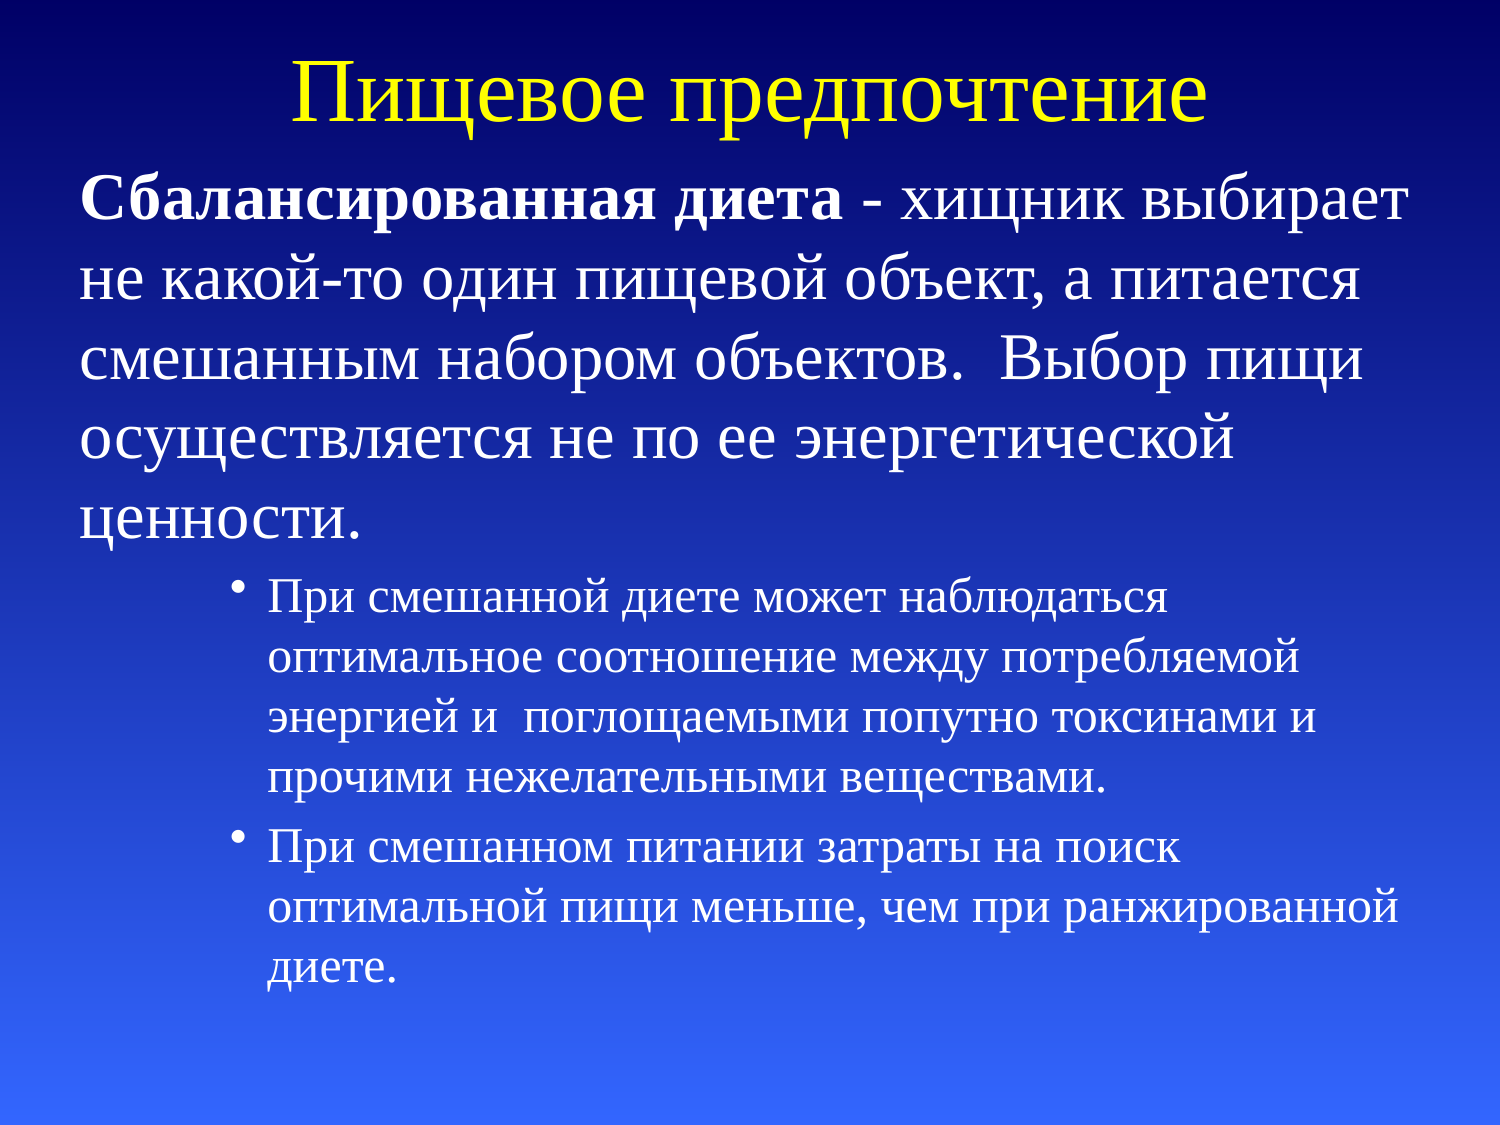

# Пищевое предпочтение
Сбалансированная диета - хищник выбирает не какой-то один пищевой объект, а питается смешанным набором объектов.  Выбор пищи осуществляется не по ее энергетической ценности.
При смешанной диете может наблюдаться оптимальное соотношение между потребляемой энергией и  поглощаемыми попутно токсинами и прочими нежелательными веществами.
При смешанном питании затраты на поиск оптимальной пищи меньше, чем при ранжированной диете.